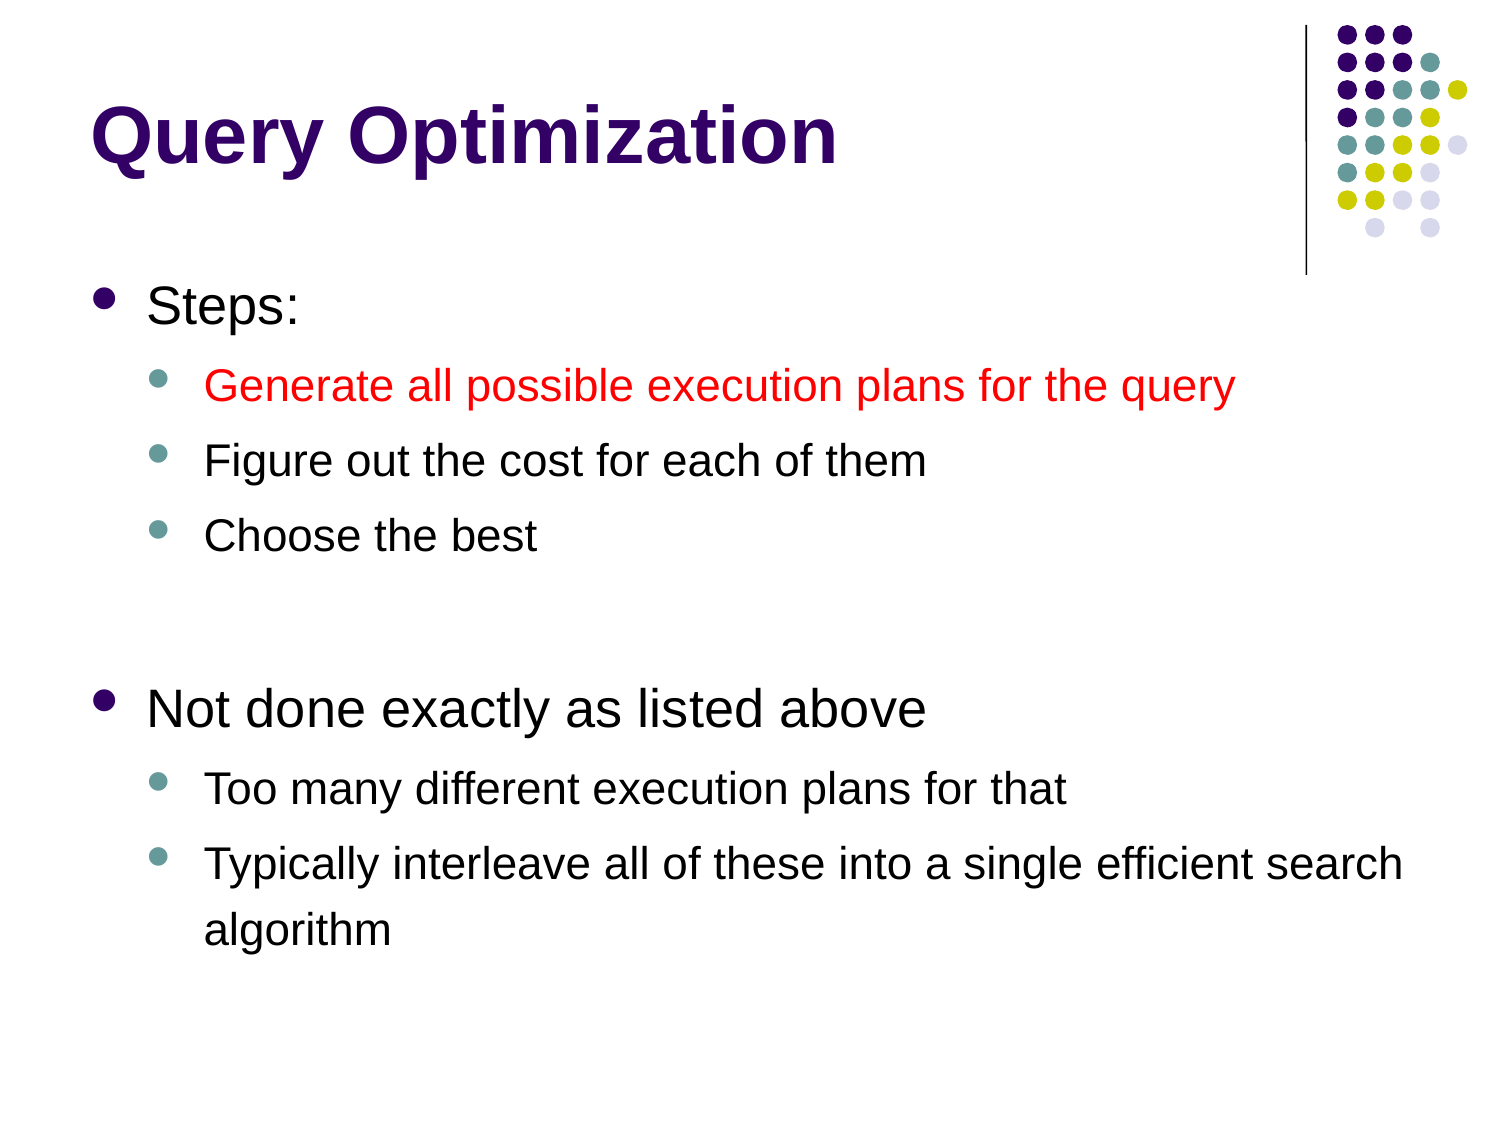

# Query Optimization
Steps:
Generate all possible execution plans for the query
Figure out the cost for each of them
Choose the best

Not done exactly as listed above
Too many different execution plans for that
Typically interleave all of these into a single efficient search algorithm